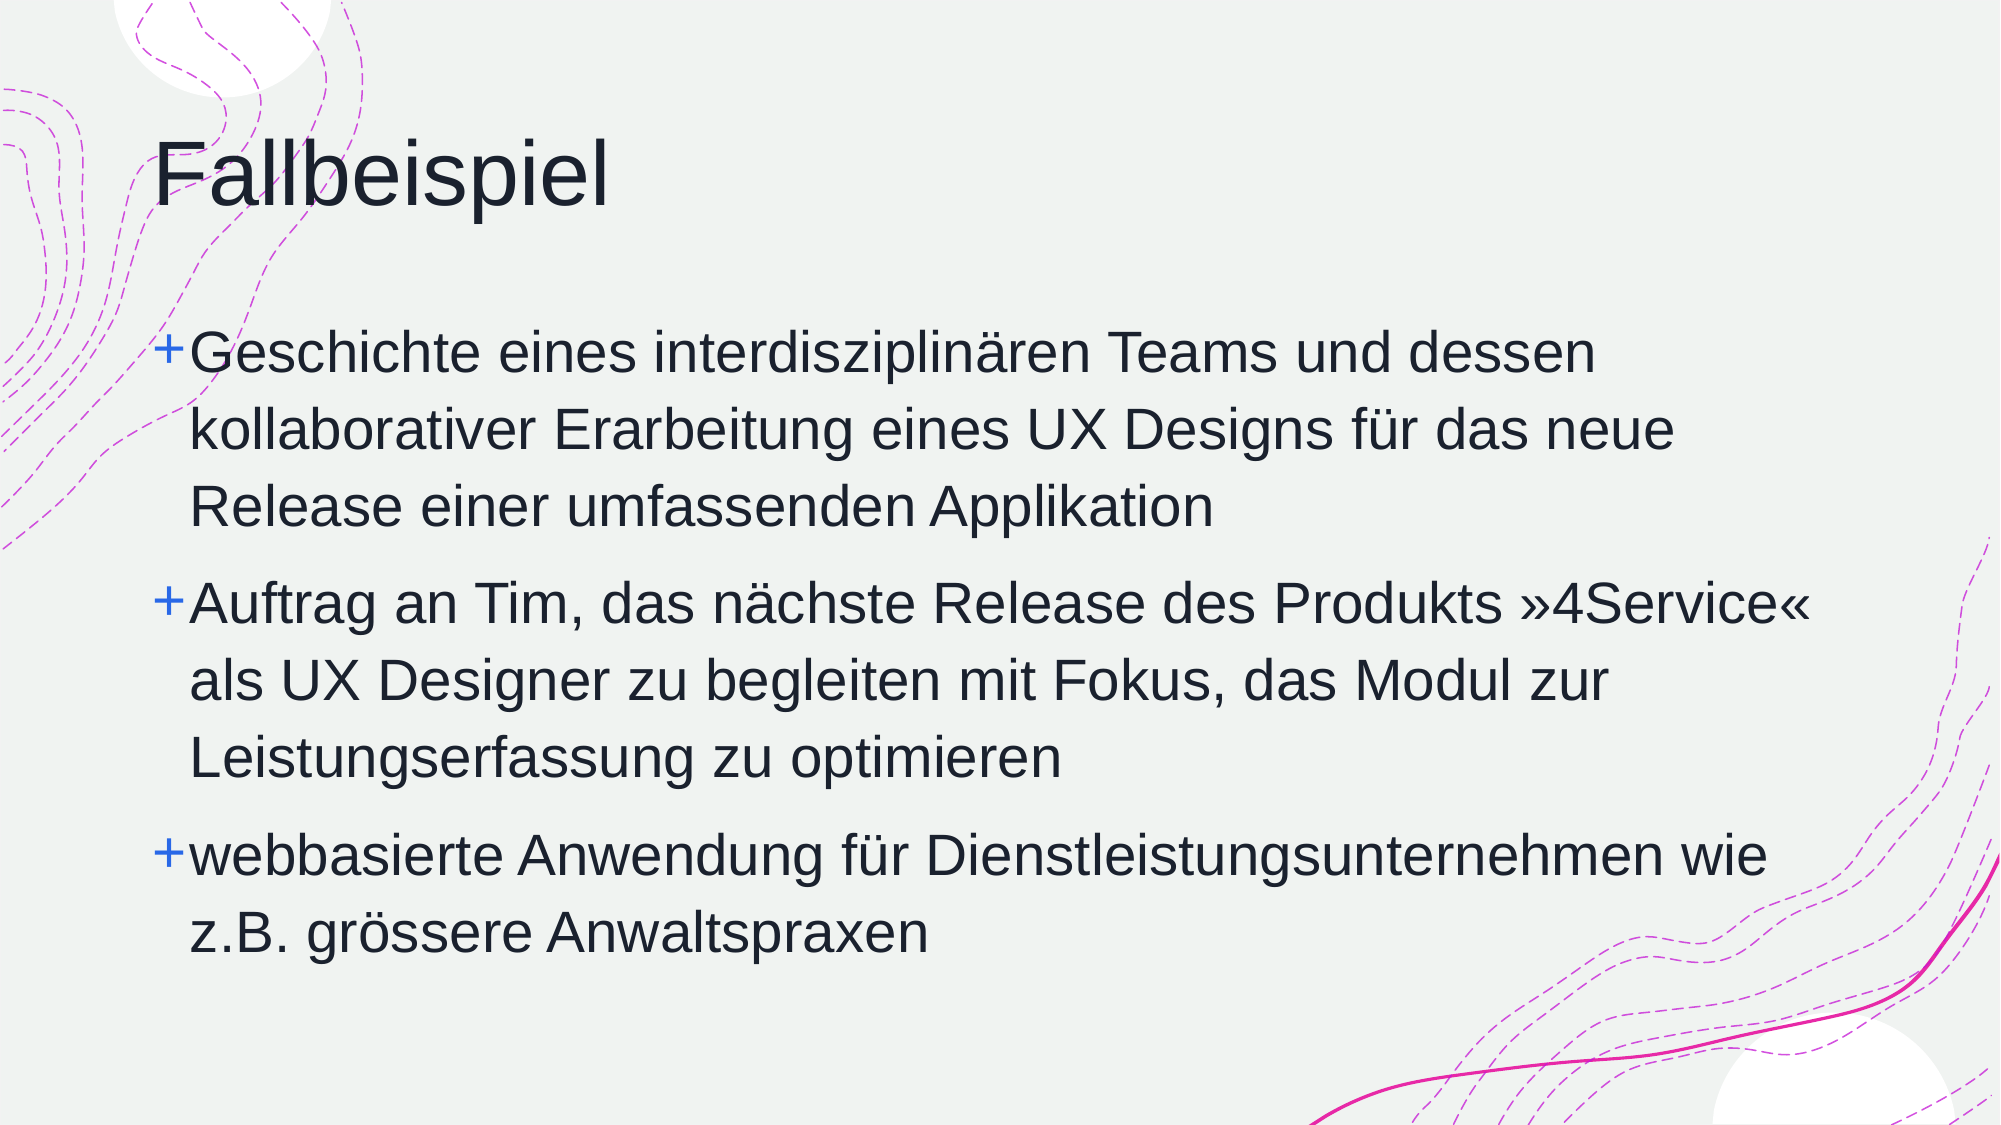

# Fallbeispiel
Geschichte eines interdisziplinären Teams und dessen kollaborativer Erarbeitung eines UX Designs für das neue Release einer umfassenden Applikation
Auftrag an Tim, das nächste Release des Produkts »4Service« als UX Designer zu begleiten mit Fokus, das Modul zur Leistungserfassung zu optimieren
webbasierte Anwendung für Dienstleistungsunternehmen wie z.B. grössere Anwaltspraxen